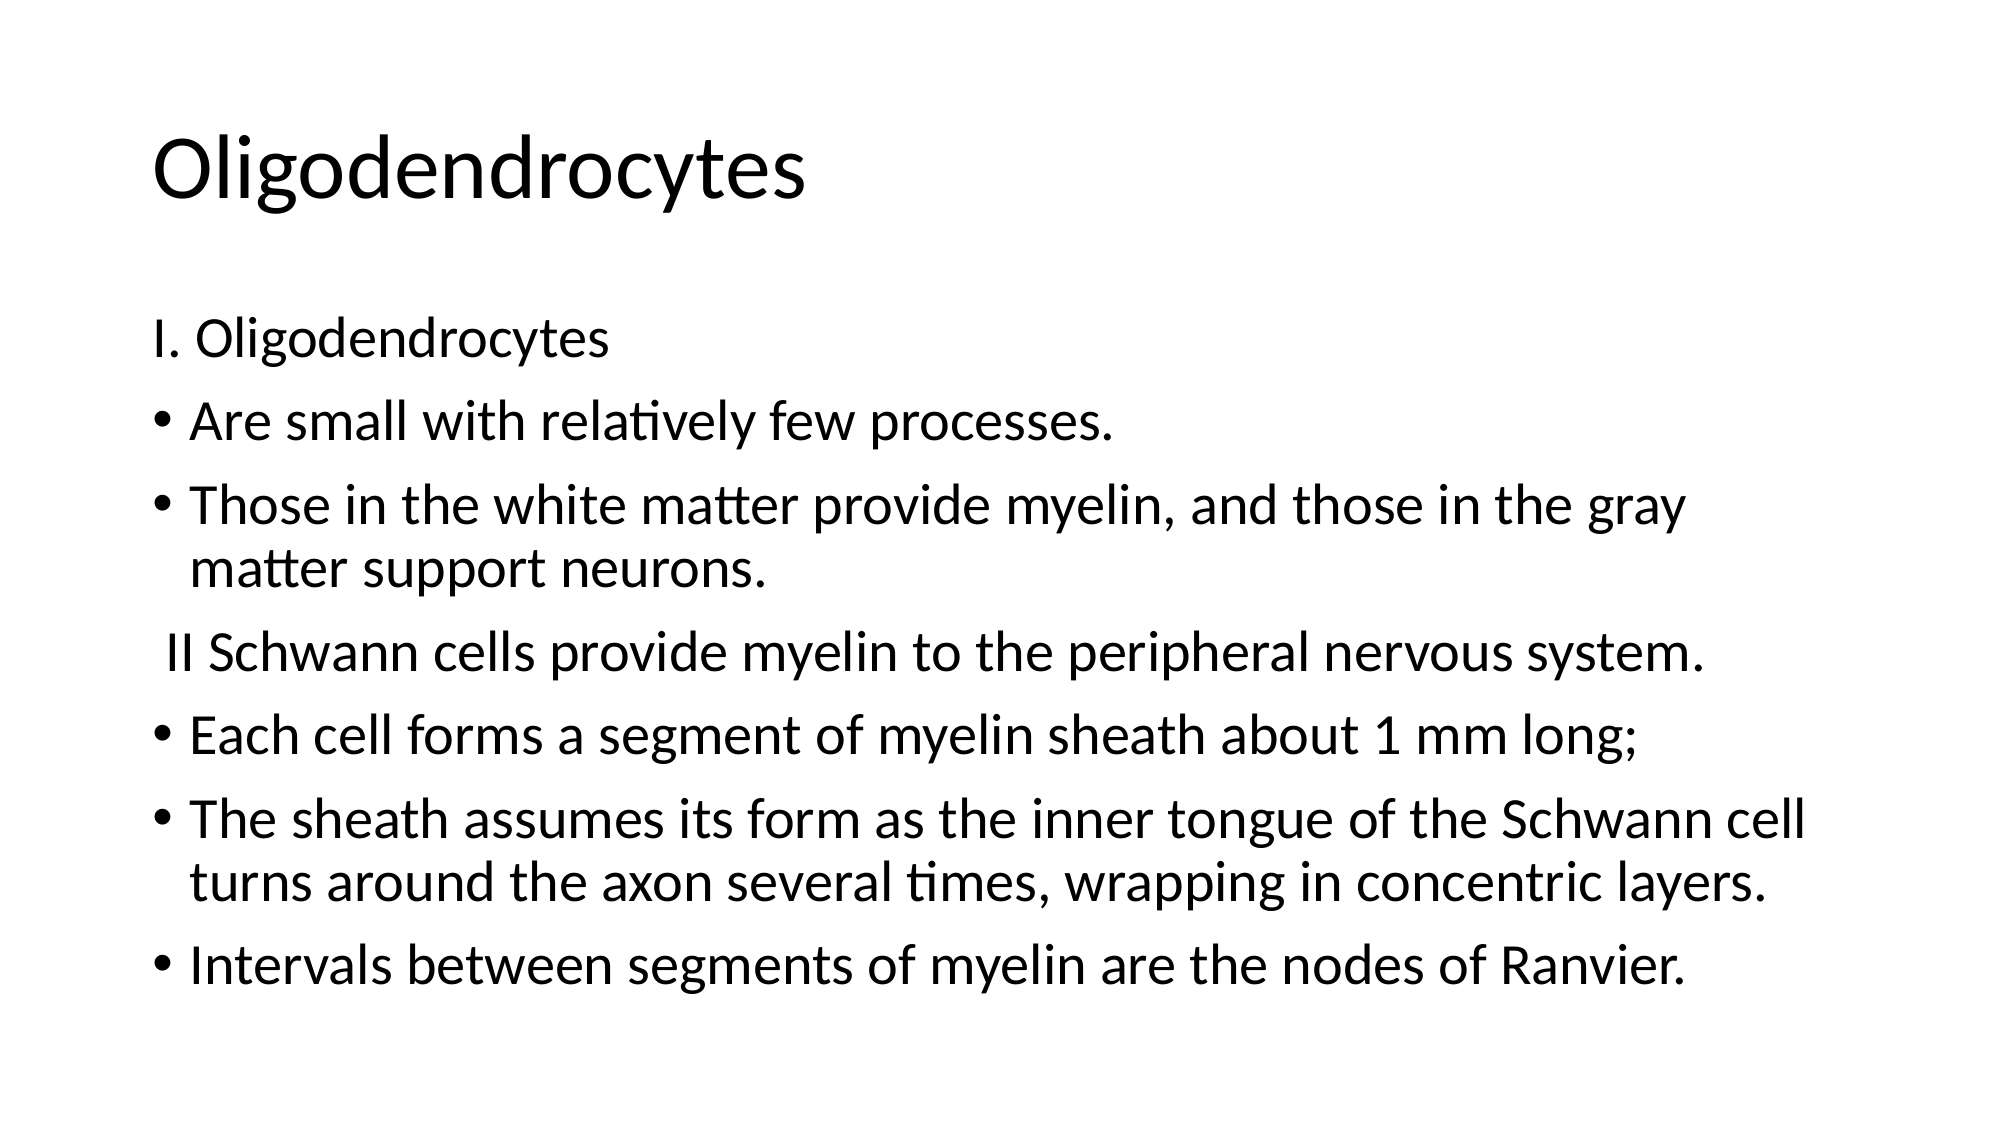

# Oligodendrocytes
I. Oligodendrocytes
Are small with relatively few processes.
Those in the white matter provide myelin, and those in the gray matter support neurons.
 II Schwann cells provide myelin to the peripheral nervous system.
Each cell forms a segment of myelin sheath about 1 mm long;
The sheath assumes its form as the inner tongue of the Schwann cell turns around the axon several times, wrapping in concentric layers.
Intervals between segments of myelin are the nodes of Ranvier.